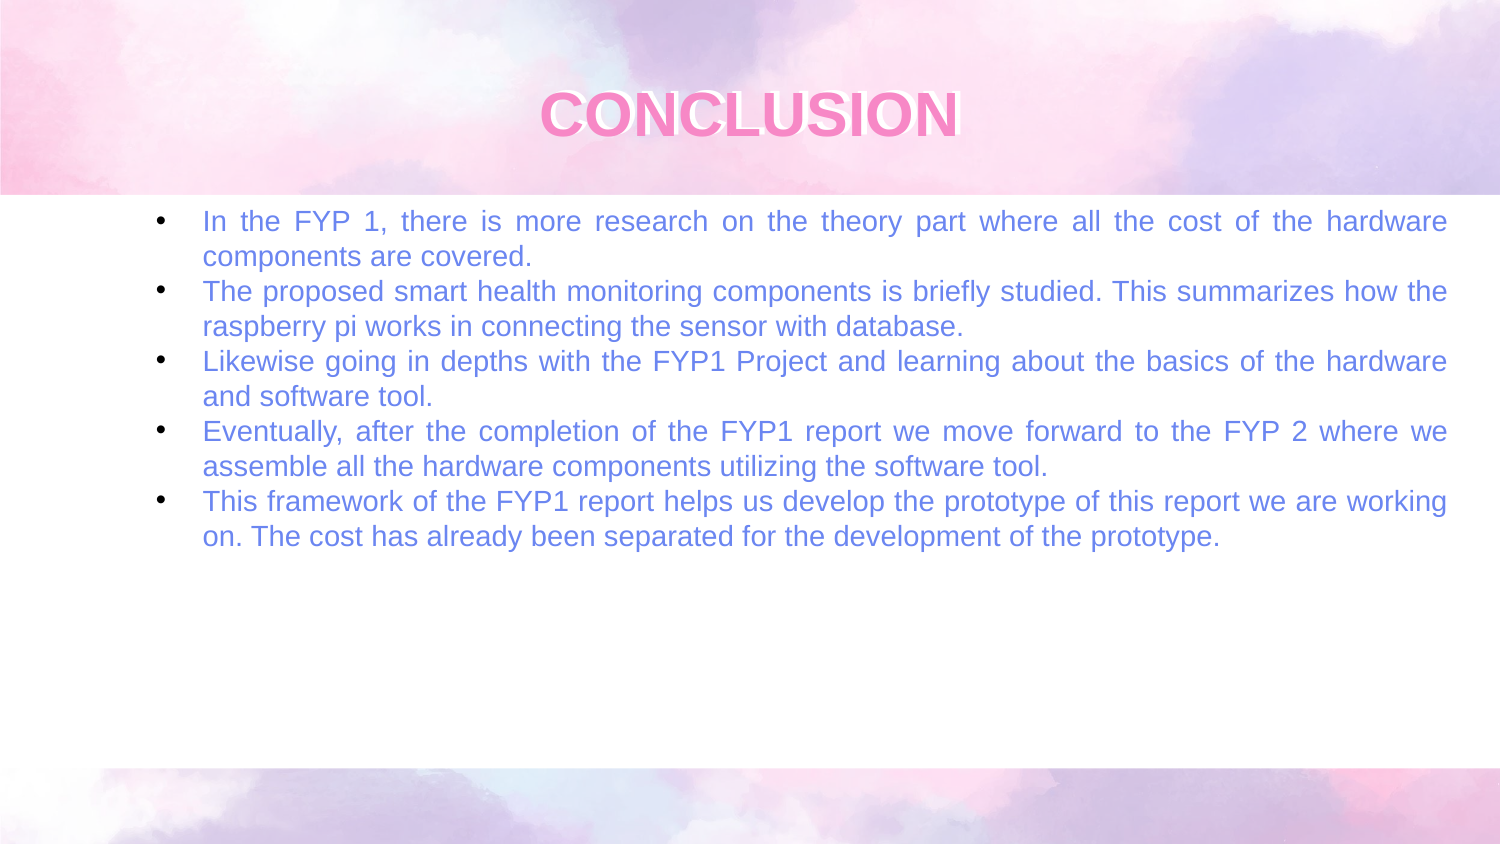

# CONCLUSION

In the FYP 1, there is more research on the theory part where all the cost of the hardware components are covered.
The proposed smart health monitoring components is briefly studied. This summarizes how the raspberry pi works in connecting the sensor with database.
Likewise going in depths with the FYP1 Project and learning about the basics of the hardware and software tool.
Eventually, after the completion of the FYP1 report we move forward to the FYP 2 where we assemble all the hardware components utilizing the software tool.
This framework of the FYP1 report helps us develop the prototype of this report we are working on. The cost has already been separated for the development of the prototype.